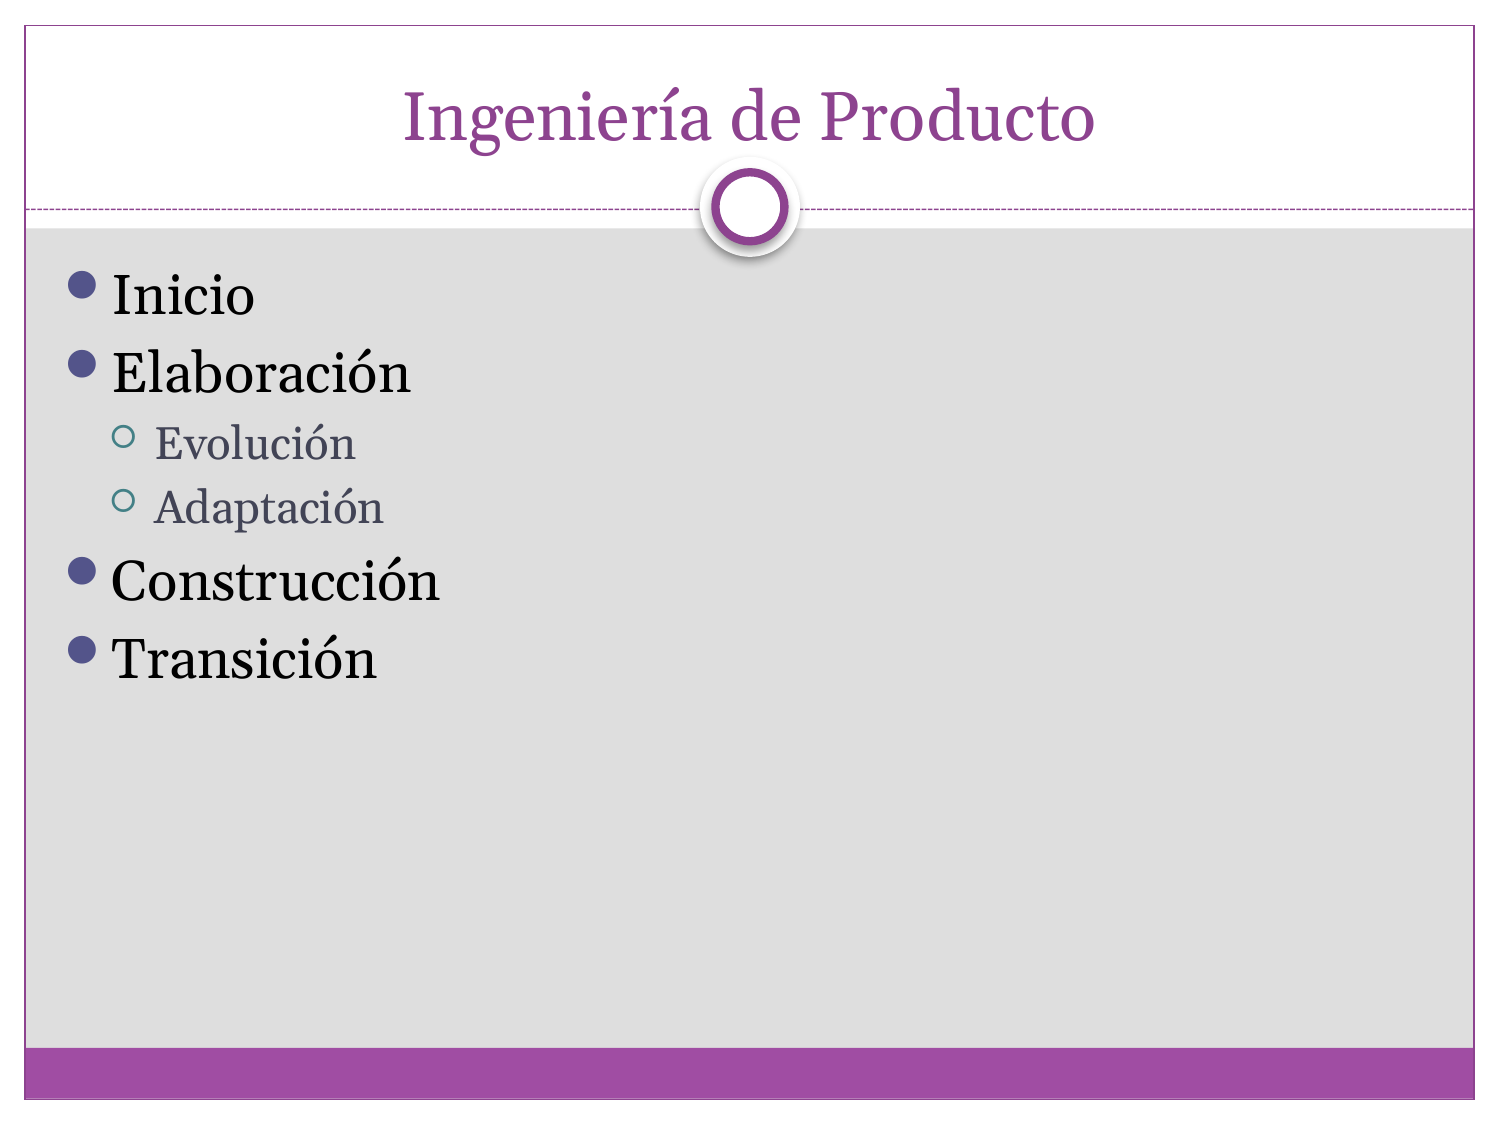

# Ingeniería de Producto
Inicio
Elaboración
Evolución
Adaptación
Construcción
Transición